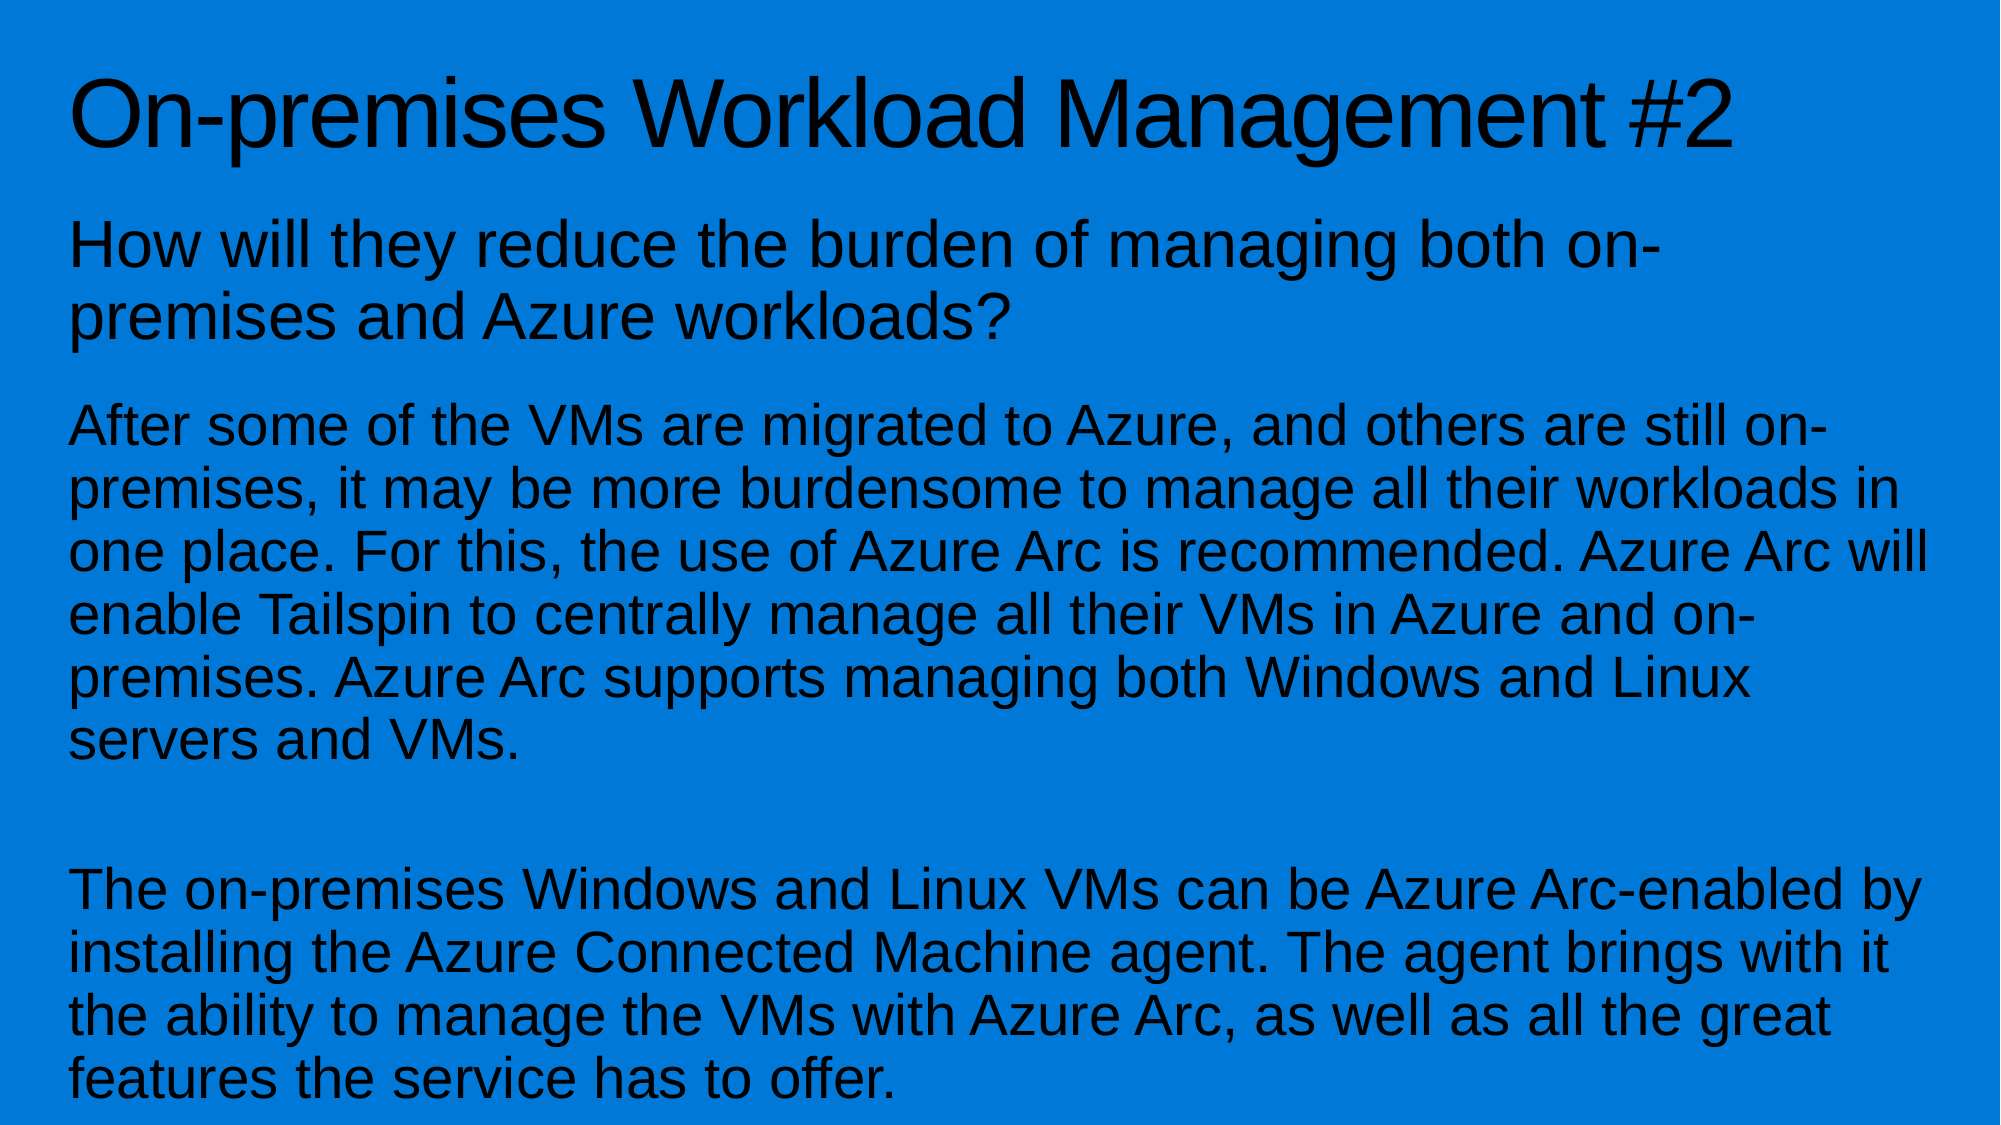

# On-premises Workload Management #2
How will they reduce the burden of managing both on-premises and Azure workloads?

After some of the VMs are migrated to Azure, and others are still on-premises, it may be more burdensome to manage all their workloads in one place. For this, the use of Azure Arc is recommended. Azure Arc will enable Tailspin to centrally manage all their VMs in Azure and on-premises. Azure Arc supports managing both Windows and Linux servers and VMs.

The on-premises Windows and Linux VMs can be Azure Arc-enabled by installing the Azure Connected Machine agent. The agent brings with it the ability to manage the VMs with Azure Arc, as well as all the great features the service has to offer.